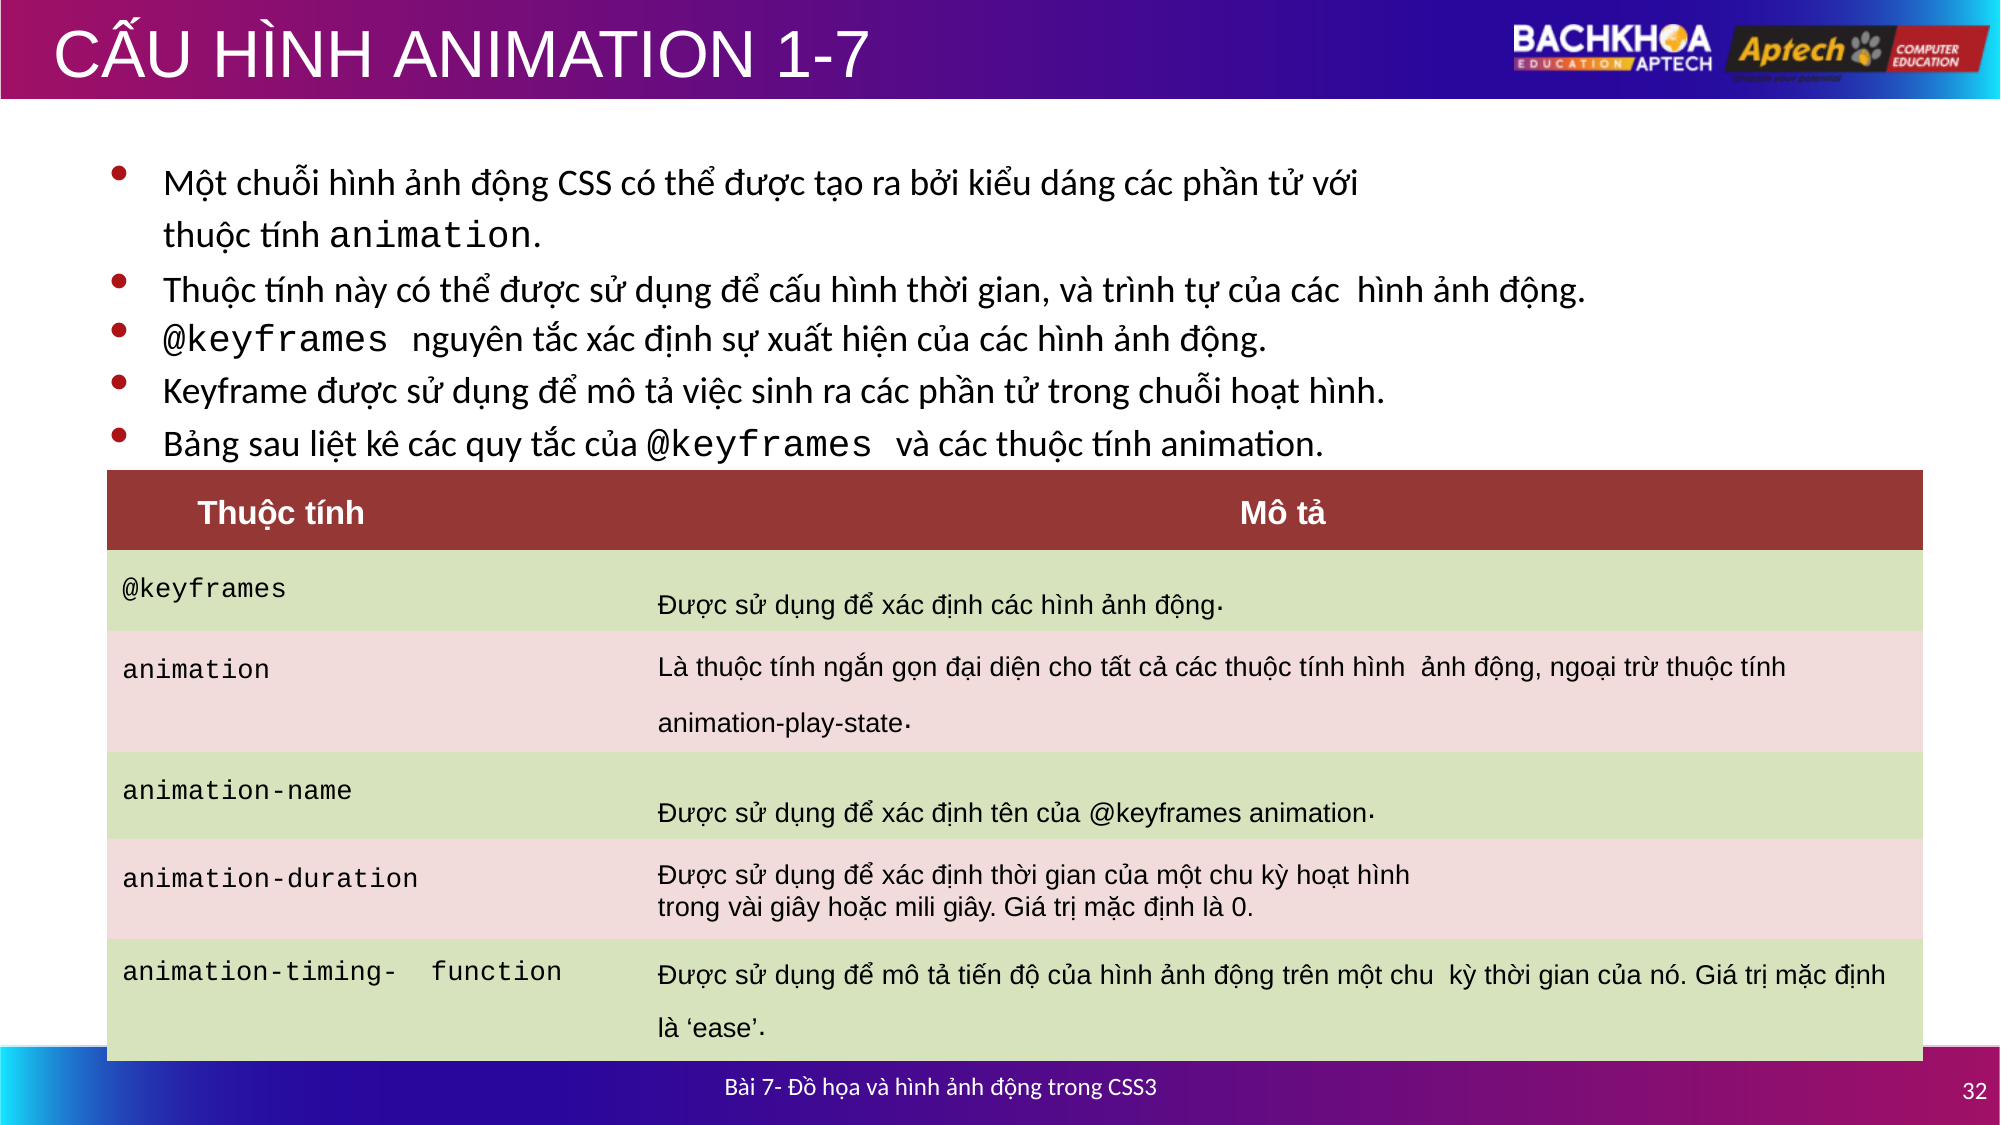

# CẤU HÌNH ANIMATION 1-7
Một chuỗi hình ảnh động CSS có thể được tạo ra bởi kiểu dáng các phần tử với
thuộc tính animation.
Thuộc tính này có thể được sử dụng để cấu hình thời gian, và trình tự của các  hình ảnh động.
@keyframes nguyên tắc xác định sự xuất hiện của các hình ảnh động.
Keyframe được sử dụng để mô tả việc sinh ra các phần tử trong chuỗi hoạt hình.
Bảng sau liệt kê các quy tắc của @keyframes và các thuộc tính animation.
| Thuộc tính | Mô tả |
| --- | --- |
| @keyframes | Được sử dụng để xác định các hình ảnh động. |
| animation | Là thuộc tính ngắn gọn đại diện cho tất cả các thuộc tính hình ảnh động, ngoại trừ thuộc tính animation-play-state. |
| animation-name | Được sử dụng để xác định tên của @keyframes animation. |
| animation-duration | Được sử dụng để xác định thời gian của một chu kỳ hoạt hình trong vài giây hoặc mili giây. Giá trị mặc định là 0. |
| animation-timing- function | Được sử dụng để mô tả tiến độ của hình ảnh động trên một chu kỳ thời gian của nó. Giá trị mặc định là ‘ease’. |
Bài 7- Đồ họa và hình ảnh động trong CSS3
32